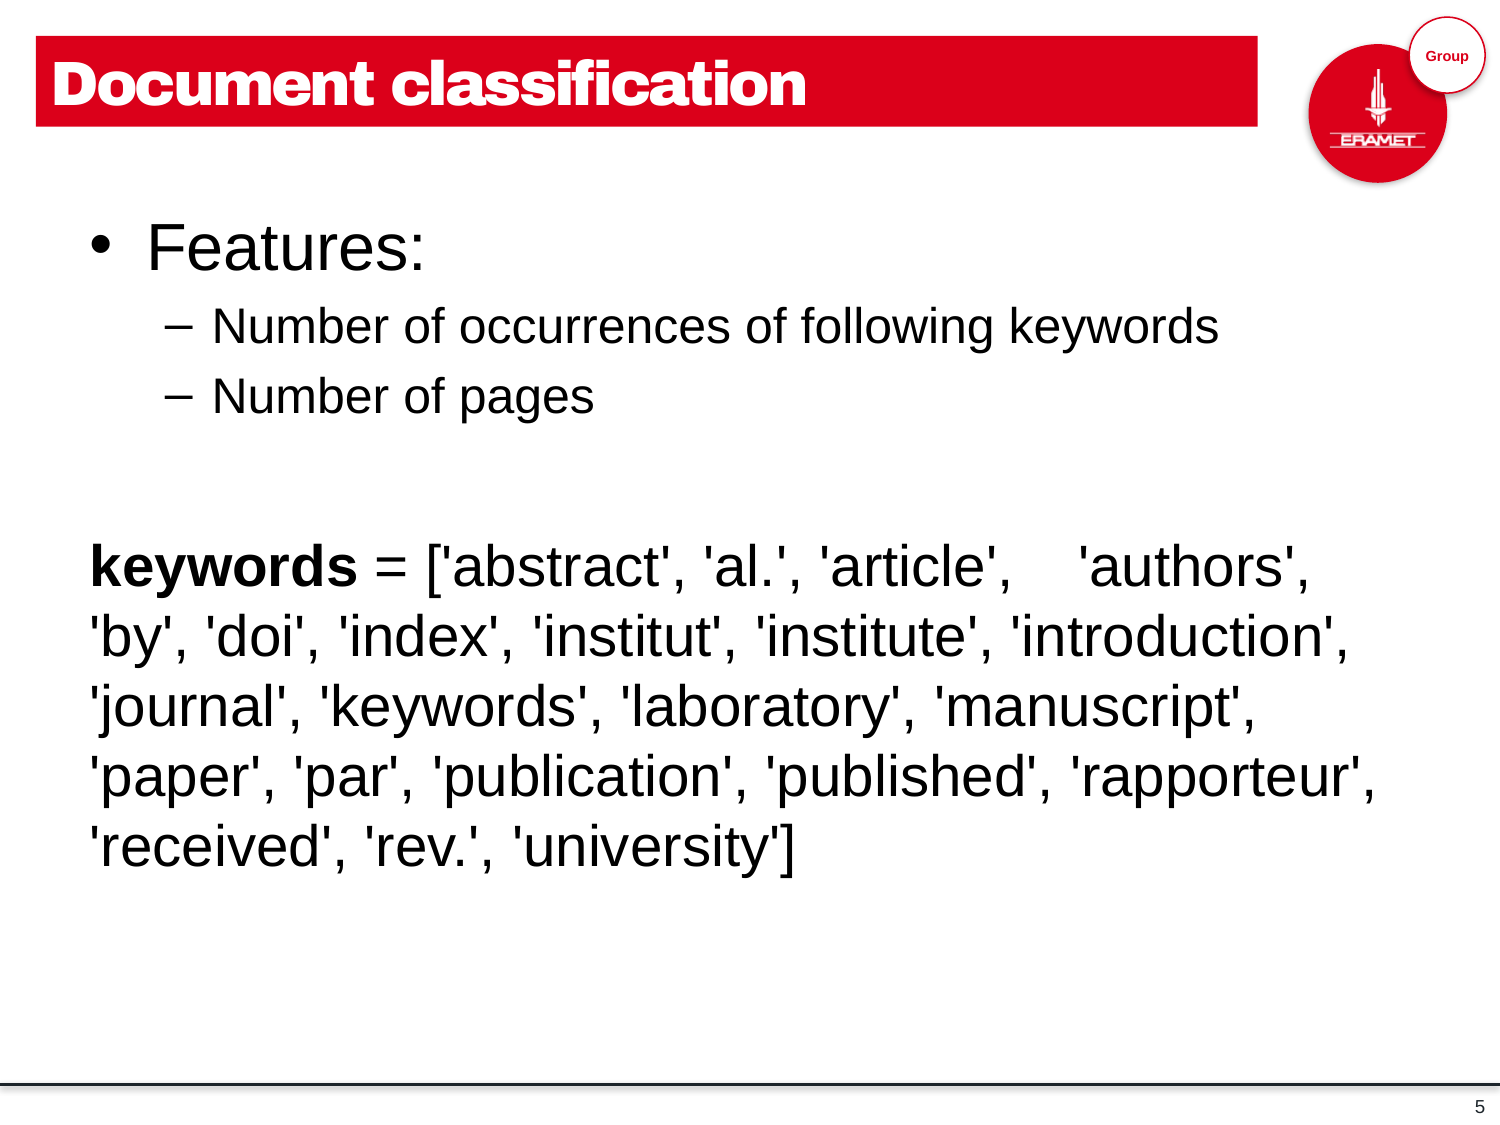

Document classification
Features:
Number of occurrences of following keywords
Number of pages

keywords = ['abstract', 'al.', 'article',    'authors', 'by', 'doi', 'index', 'institut', 'institute', 'introduction', 'journal', 'keywords', 'laboratory', 'manuscript', 'paper', 'par', 'publication', 'published', 'rapporteur', 'received', 'rev.', 'university']

5